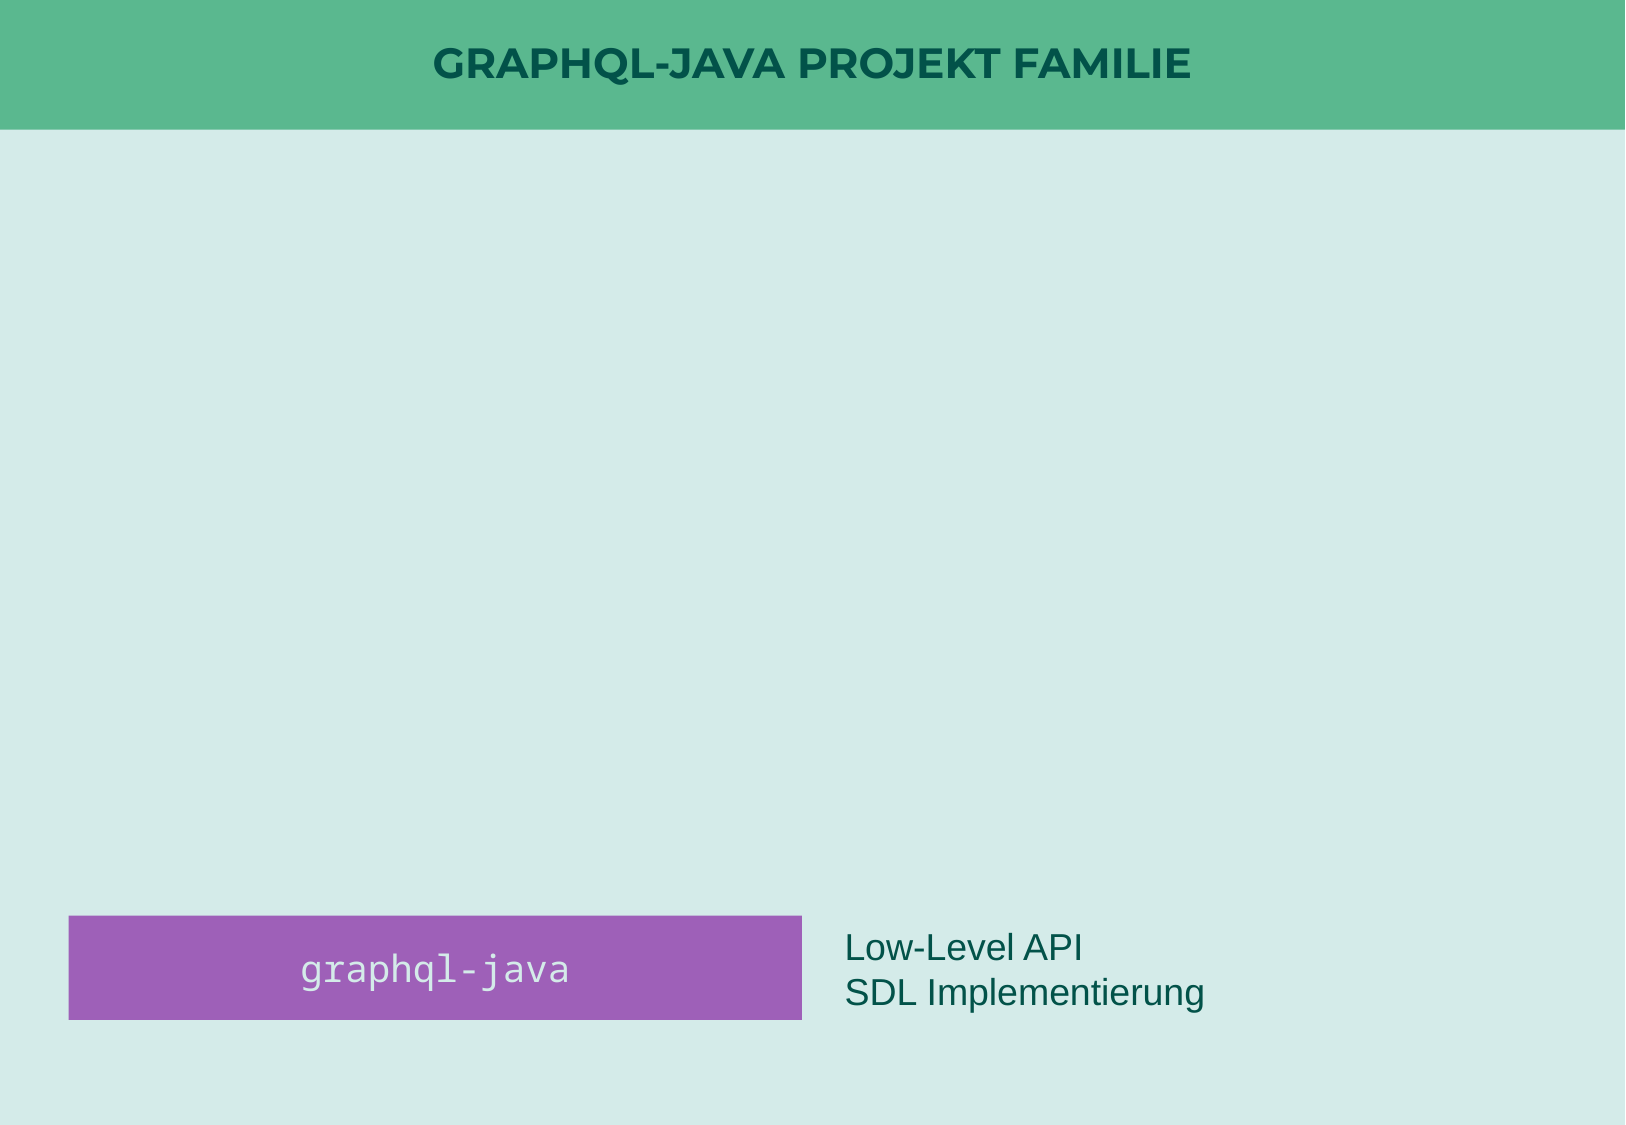

# graphql-java Projekt Familie
graphql-java
Low-Level API
SDL Implementierung